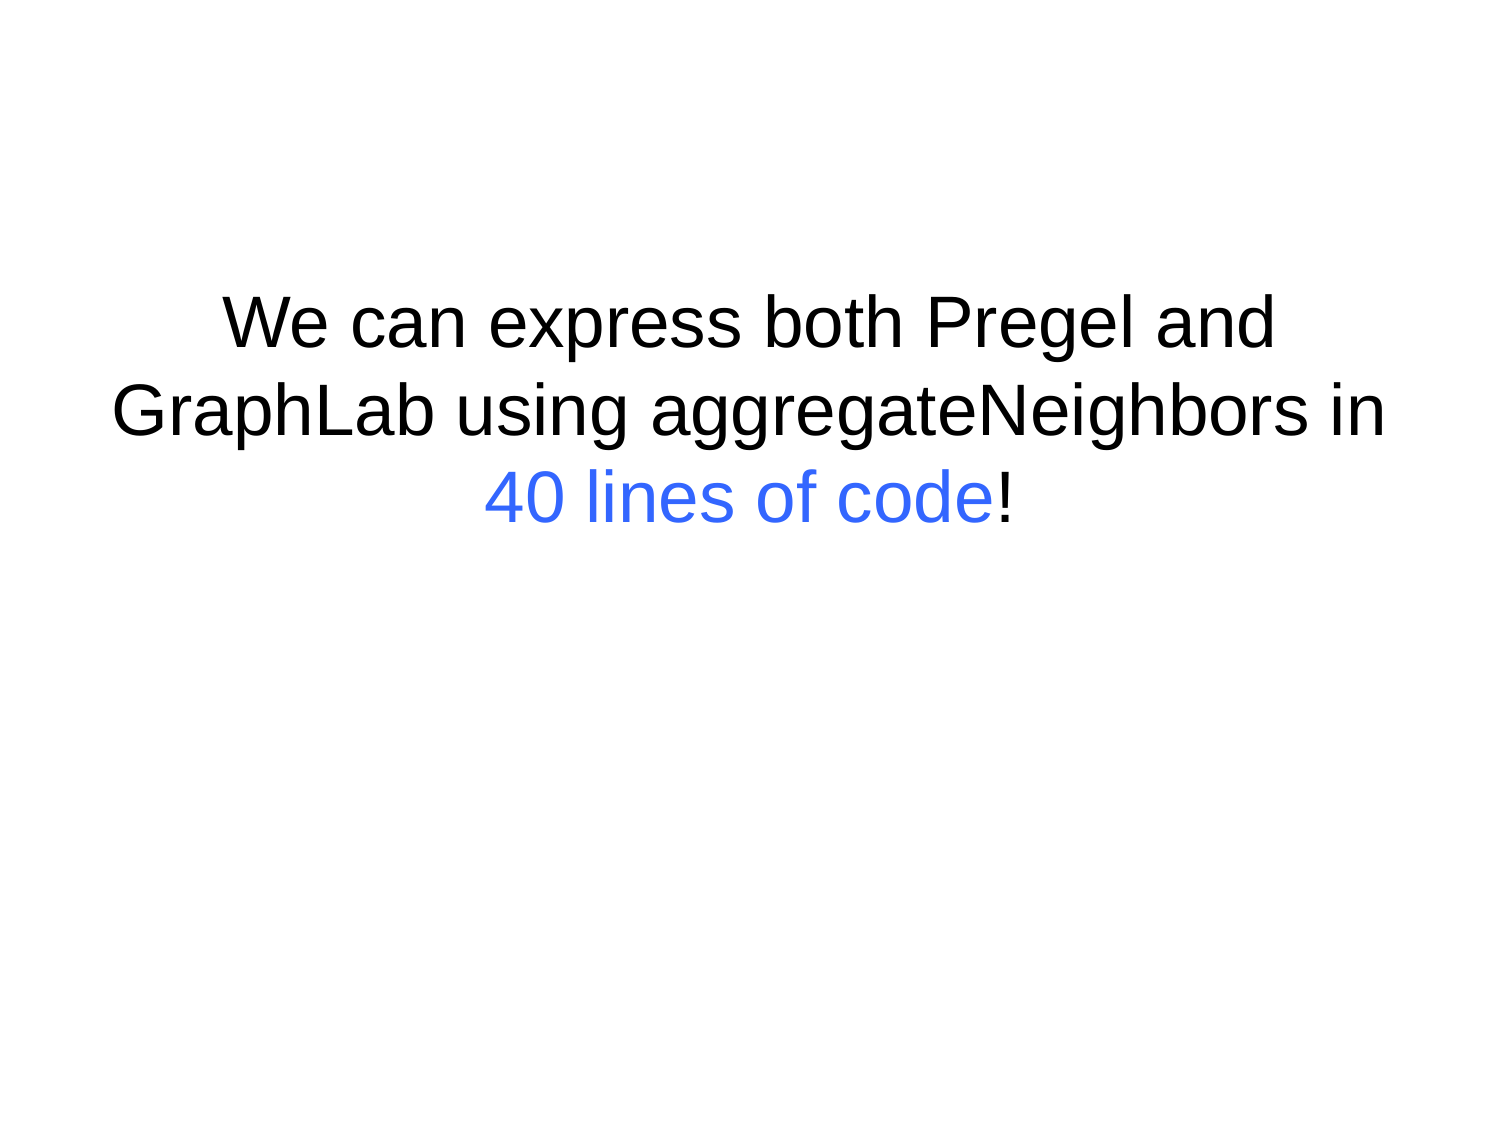

# We can express both Pregel and GraphLab using aggregateNeighbors in 40 lines of code!